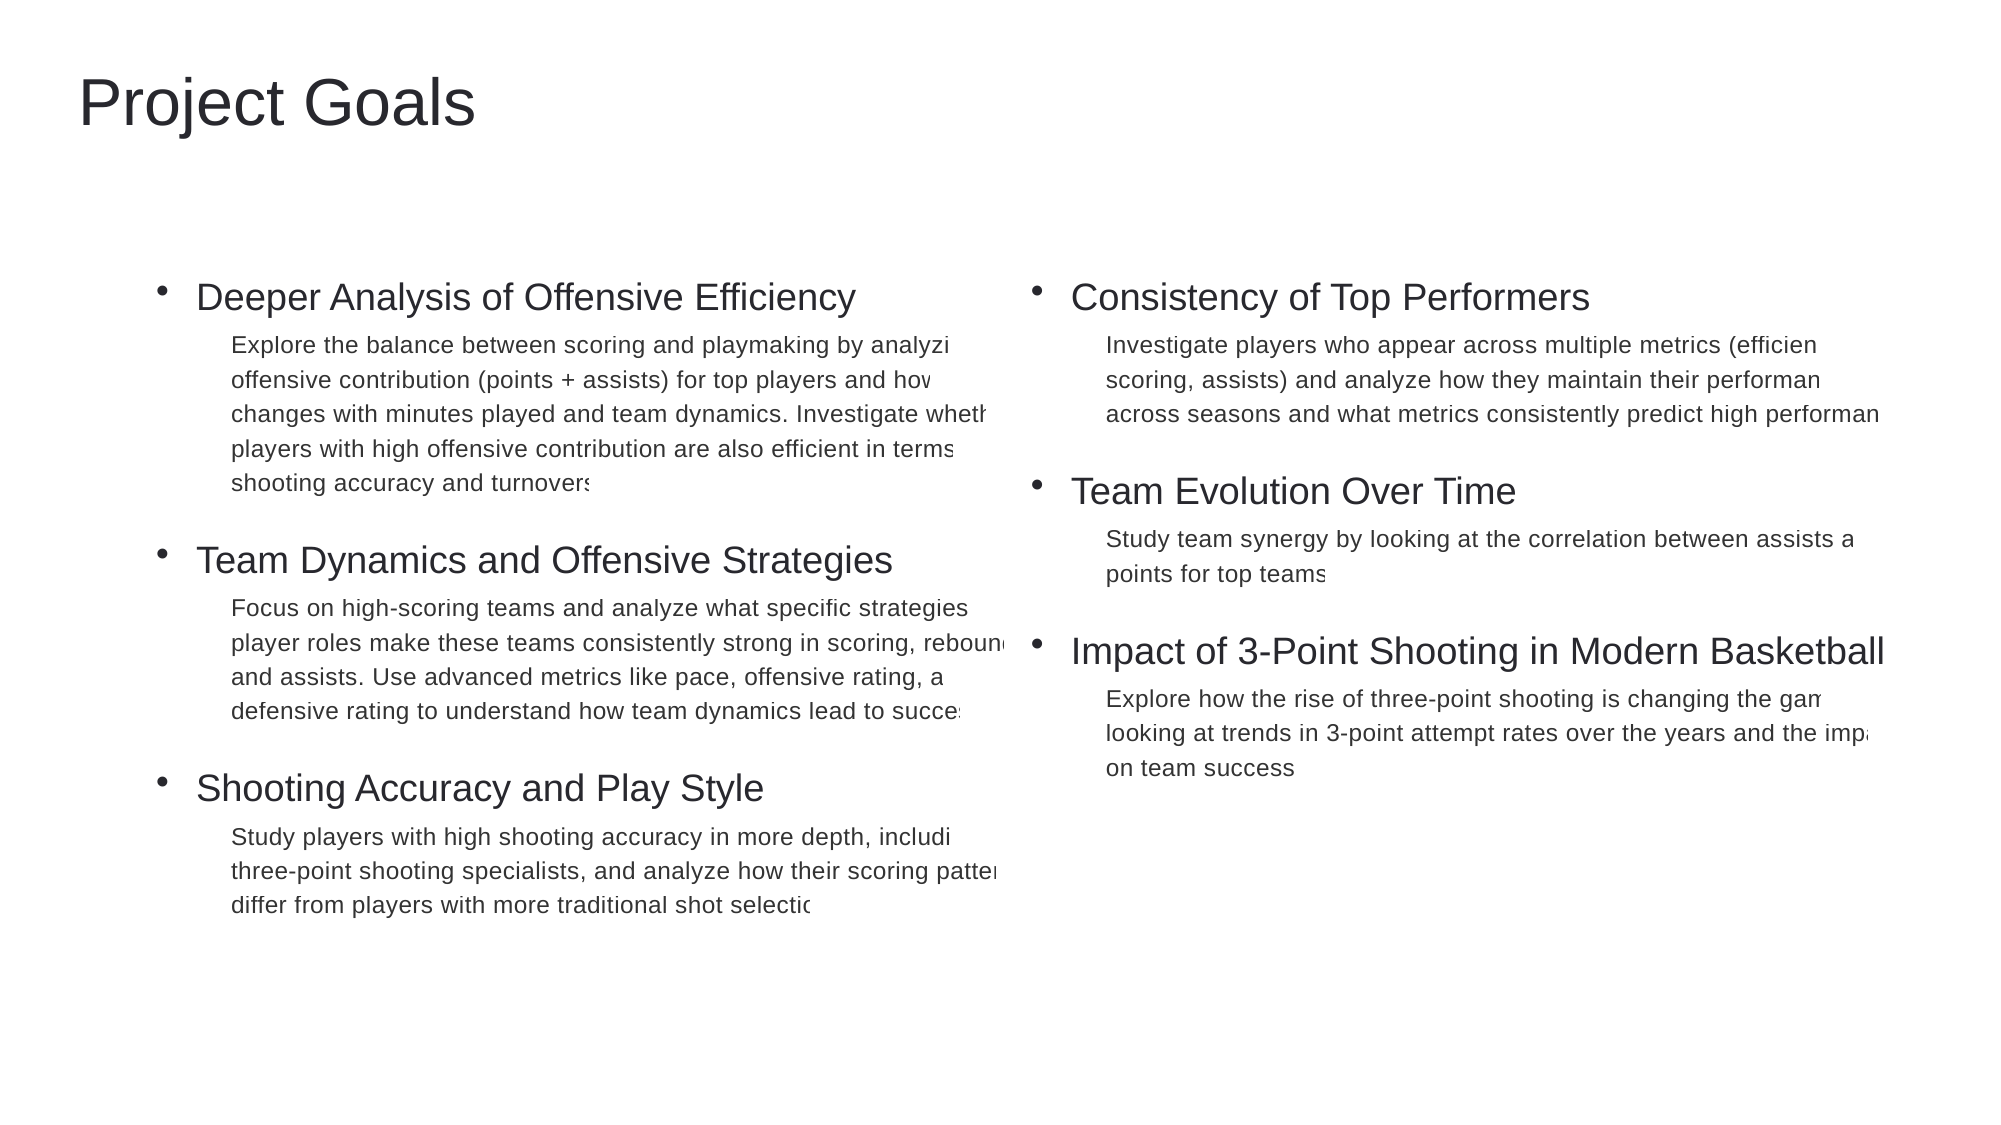

Project Goals
Deeper Analysis of Offensive Efficiency
Explore the balance between scoring and playmaking by analyzing offensive contribution (points + assists) for top players and how it changes with minutes played and team dynamics. Investigate whether players with high offensive contribution are also efficient in terms of shooting accuracy and turnovers.
Team Dynamics and Offensive Strategies
Focus on high-scoring teams and analyze what specific strategies or player roles make these teams consistently strong in scoring, rebounds, and assists. Use advanced metrics like pace, offensive rating, and defensive rating to understand how team dynamics lead to success.
Shooting Accuracy and Play Style
Study players with high shooting accuracy in more depth, including three-point shooting specialists, and analyze how their scoring patterns differ from players with more traditional shot selection.
Consistency of Top Performers
Investigate players who appear across multiple metrics (efficiency, scoring, assists) and analyze how they maintain their performance across seasons and what metrics consistently predict high performance.
Team Evolution Over Time
Study team synergy by looking at the correlation between assists and points for top teams.
Impact of 3-Point Shooting in Modern Basketball
Explore how the rise of three-point shooting is changing the game, looking at trends in 3-point attempt rates over the years and the impact on team success.